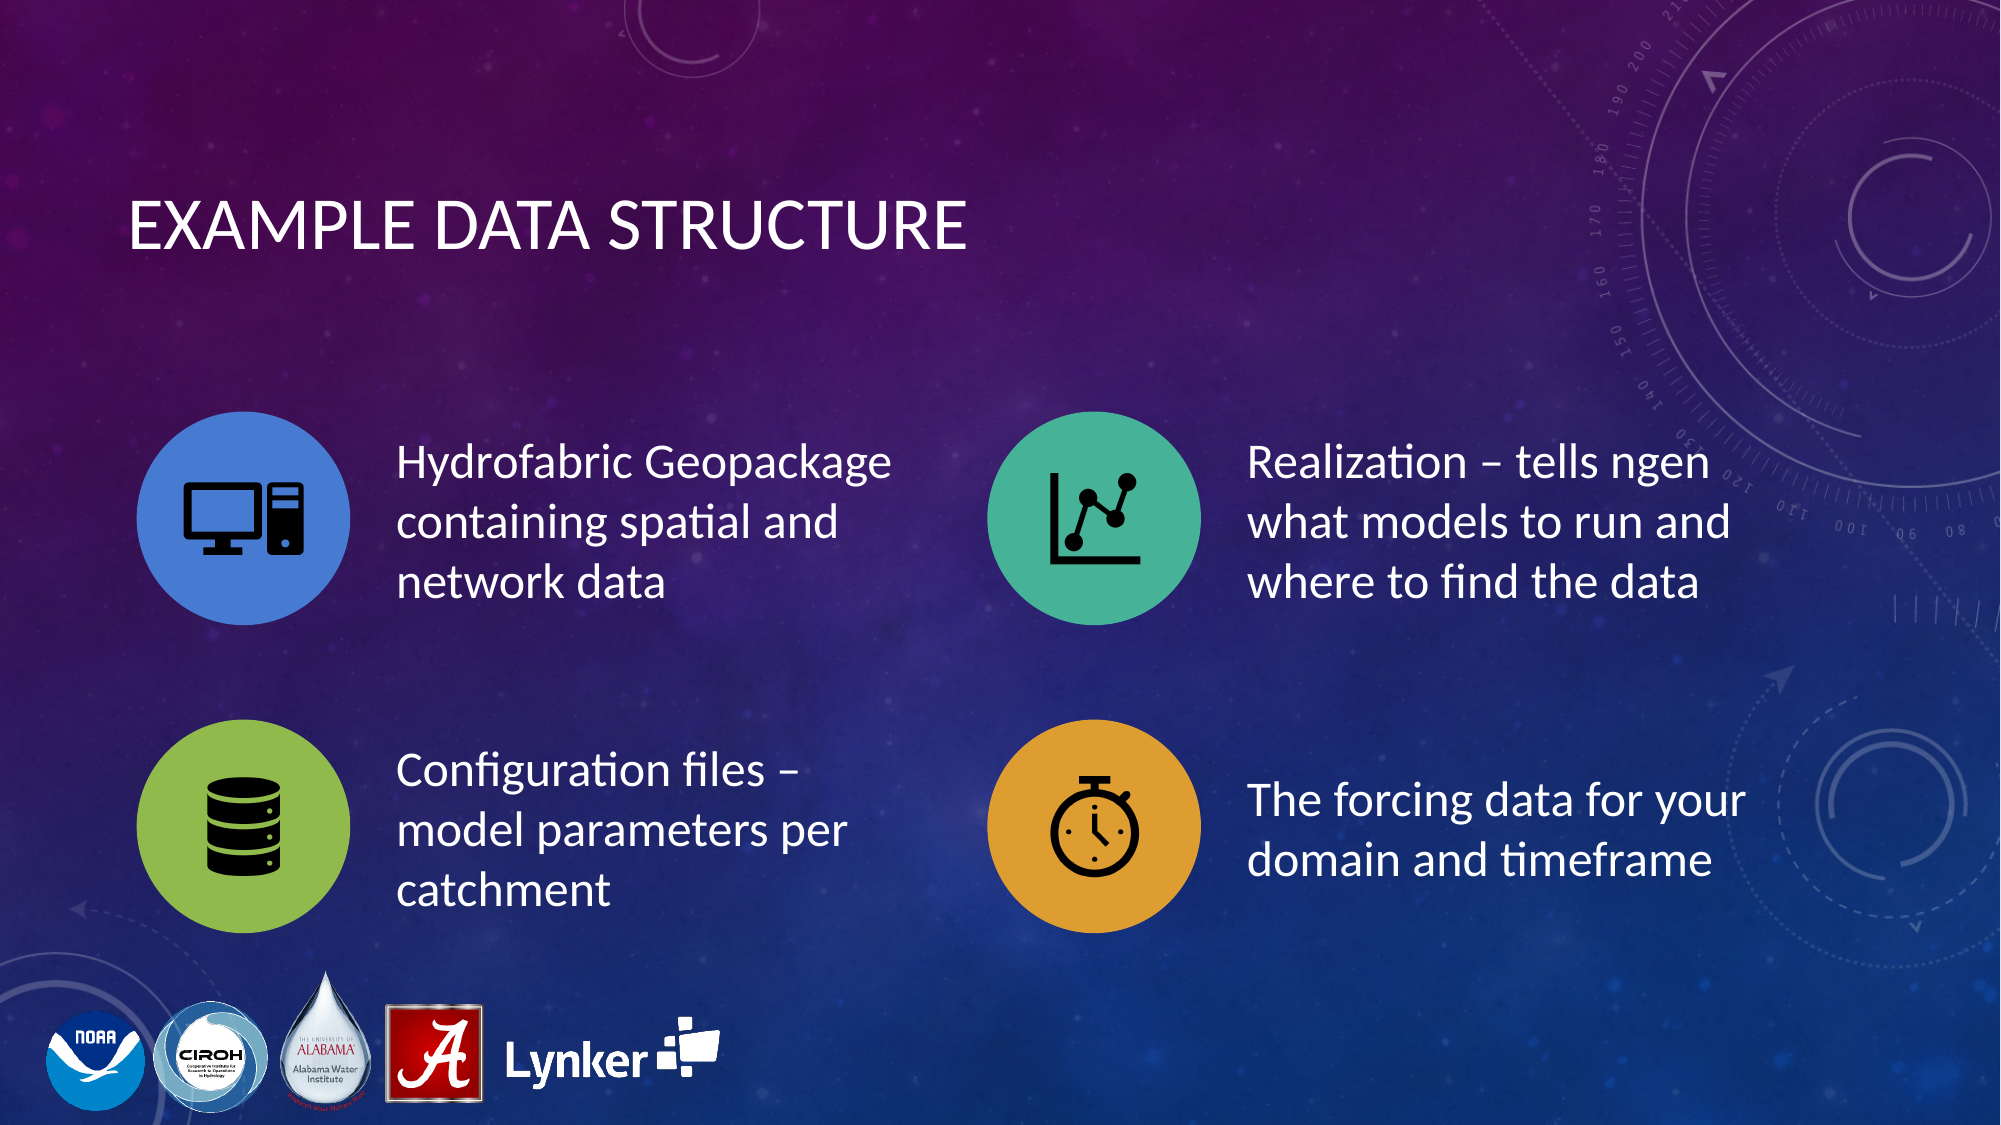

# Example data structure
Hydrofabric Geopackage containing spatial and network data
Realization – tells ngen what models to run and where to find the data
Configuration files – model parameters per catchment
The forcing data for your domain and timeframe